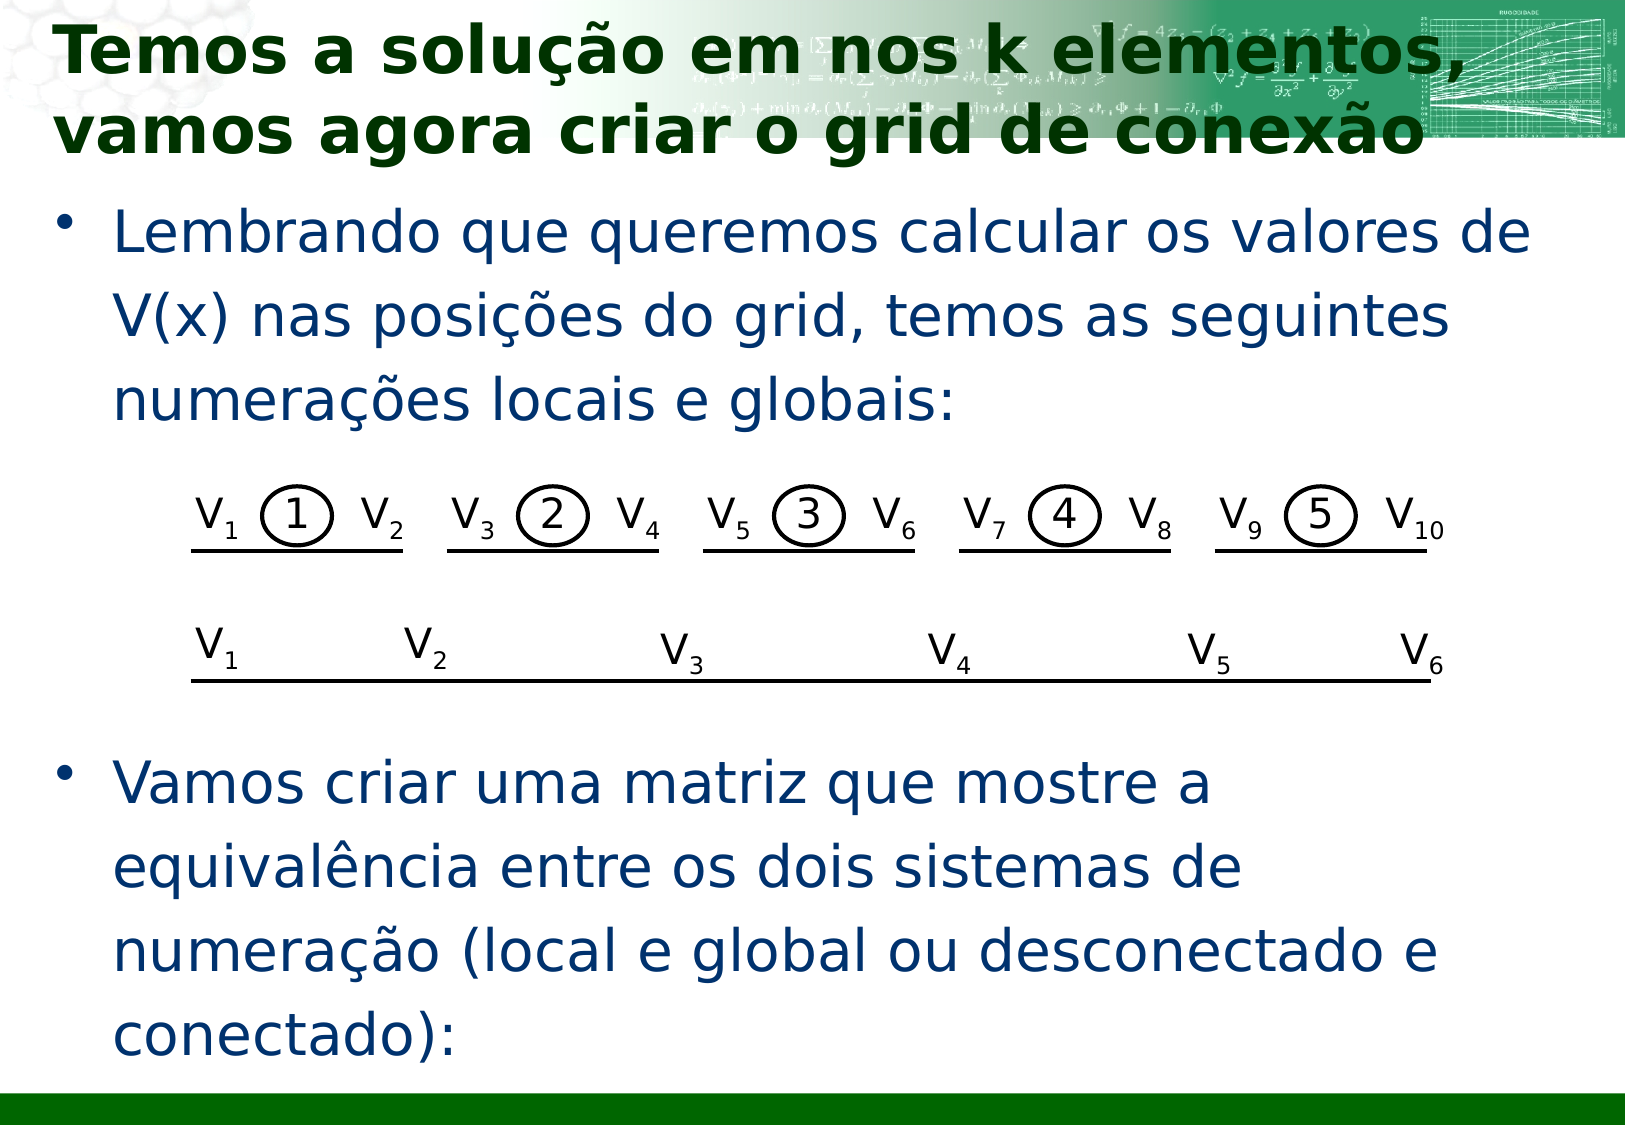

# Temos a solução em nos k elementos, vamos agora criar o grid de conexão
Lembrando que queremos calcular os valores de V(x) nas posições do grid, temos as seguintes numerações locais e globais:

Vamos criar uma matriz que mostre a equivalência entre os dois sistemas de numeração (local e global ou desconectado e conectado):

V1
1

V2
V3
2

V4
V5
3

V6
V7
4

V8
V9
5

V10
V1
V2
V3
V4
V5
V6